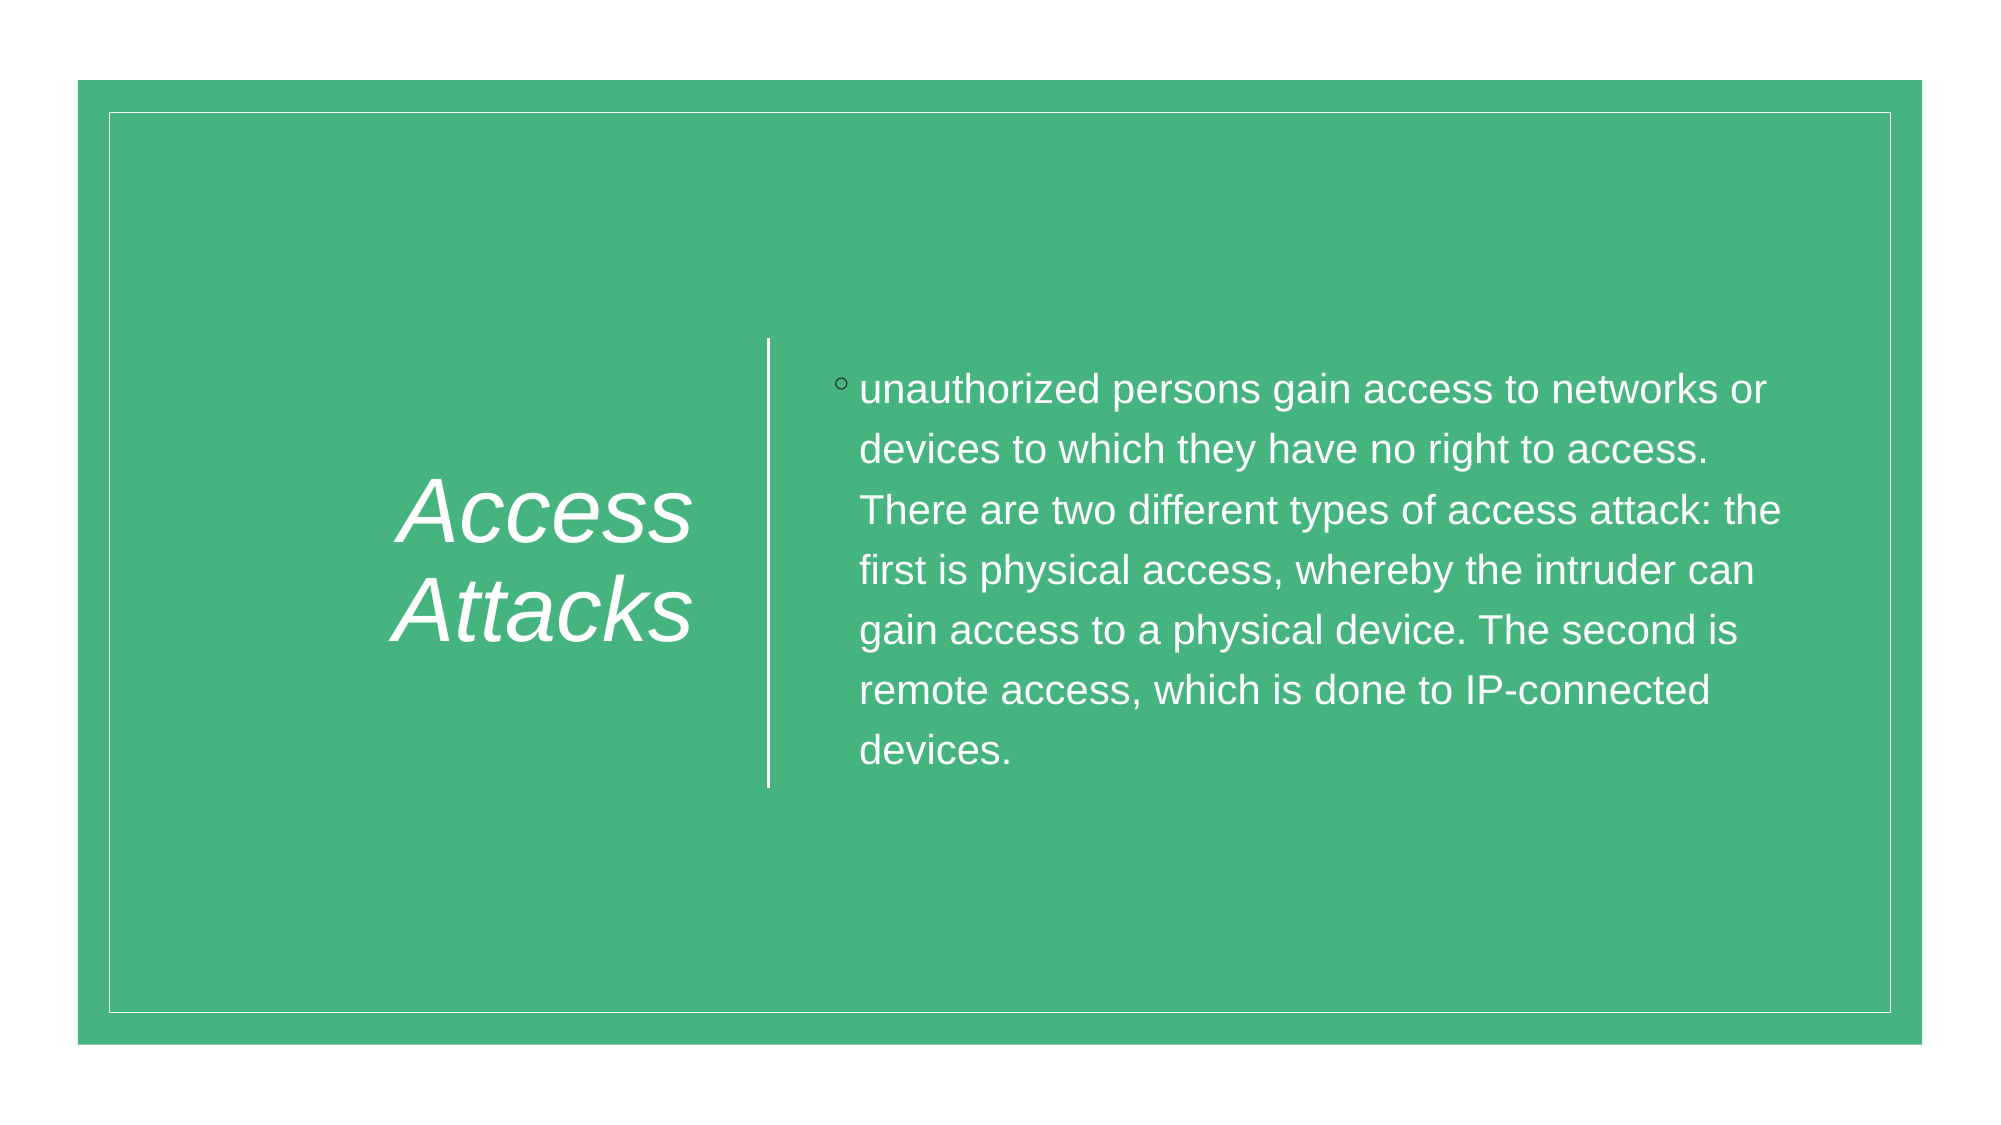

# Access Attacks
unauthorized persons gain access to networks or devices to which they have no right to access. There are two different types of access attack: the first is physical access, whereby the intruder can gain access to a physical device. The second is remote access, which is done to IP-connected devices.